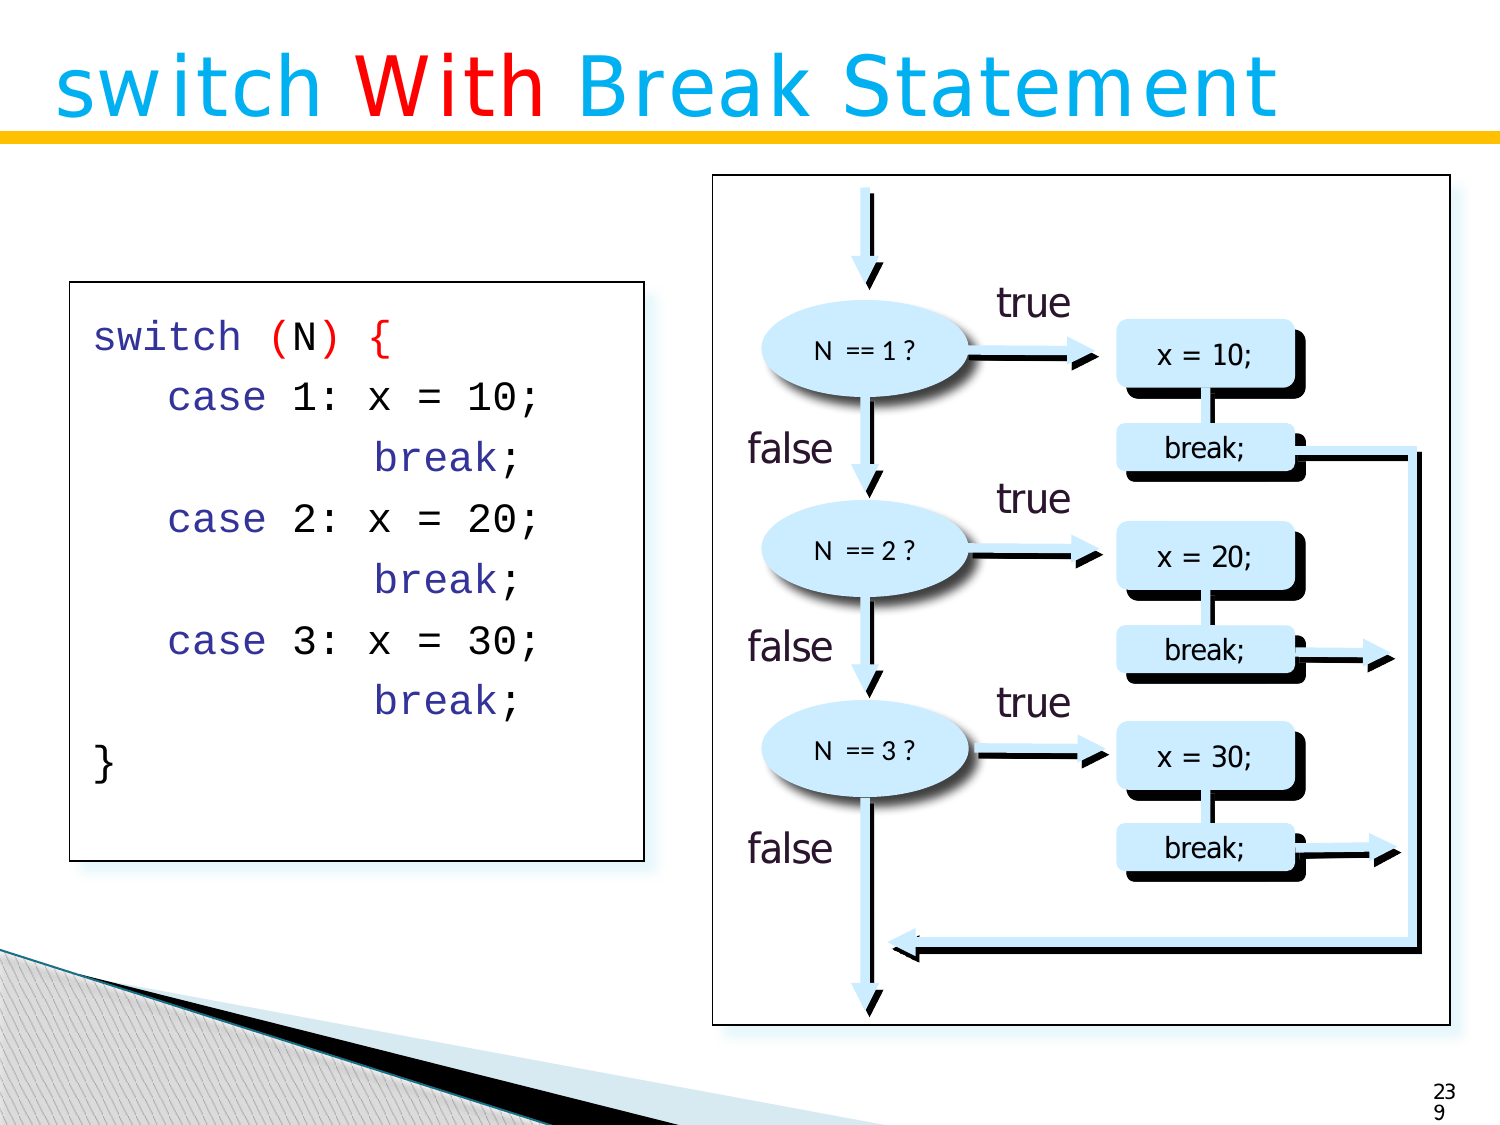

# switch With Break Statement

true
N  == 1 ?
x = 10;

false
break;

true
N  == 2 ?
x = 20;

false
break;

true
N  == 3 ?
x = 30;

false
break;

switch (N) {
	case 1: x = 10;
				break;
	case 2: x = 20;
				break;
	case 3: x = 30;
				break;
}
239